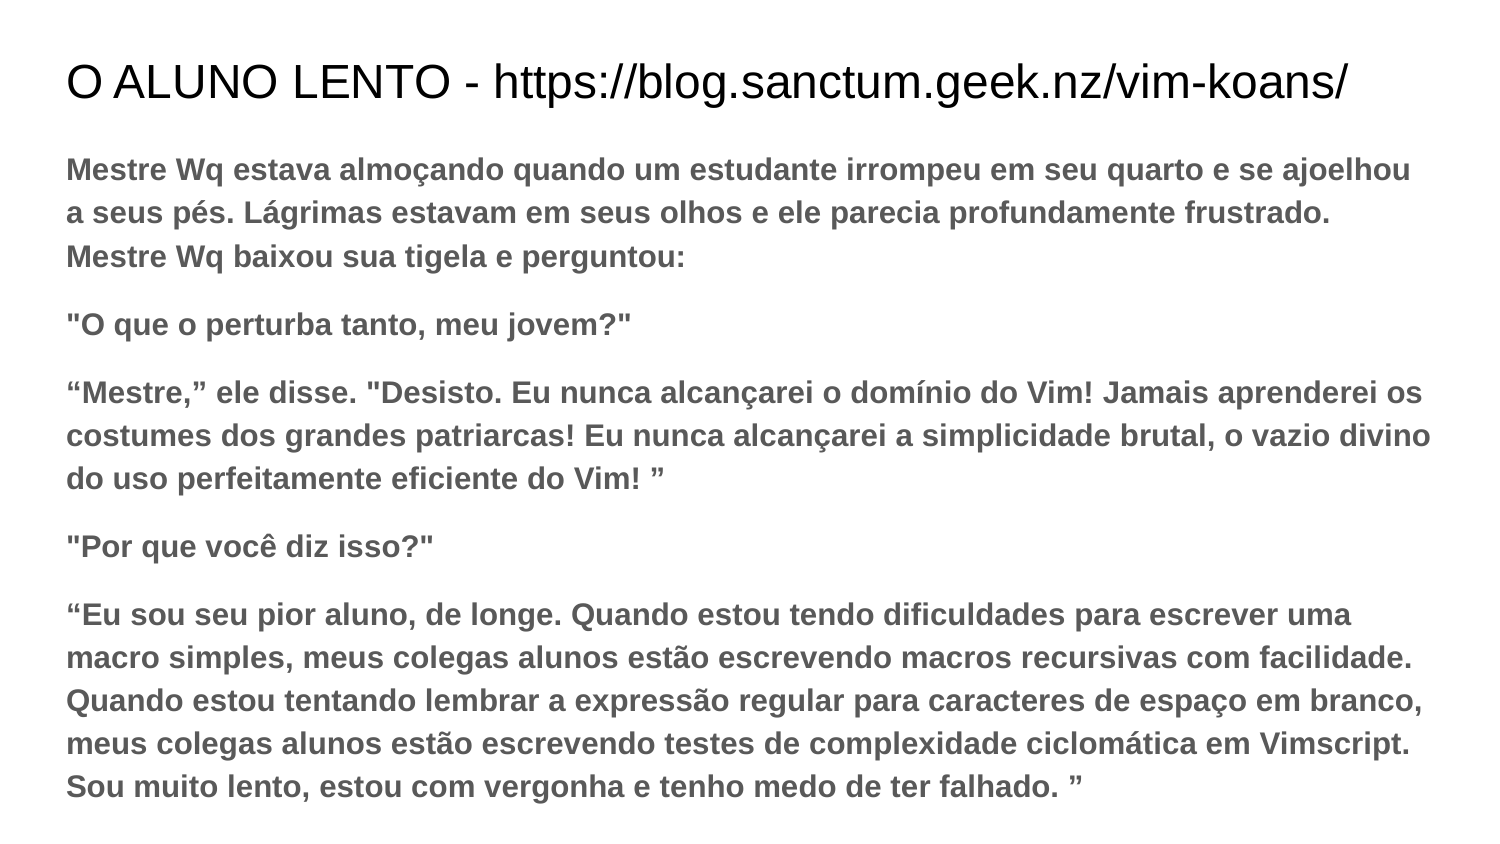

# O ALUNO LENTO - https://blog.sanctum.geek.nz/vim-koans/
Mestre Wq estava almoçando quando um estudante irrompeu em seu quarto e se ajoelhou a seus pés. Lágrimas estavam em seus olhos e ele parecia profundamente frustrado. Mestre Wq baixou sua tigela e perguntou:
"O que o perturba tanto, meu jovem?"
“Mestre,” ele disse. "Desisto. Eu nunca alcançarei o domínio do Vim! Jamais aprenderei os costumes dos grandes patriarcas! Eu nunca alcançarei a simplicidade brutal, o vazio divino do uso perfeitamente eficiente do Vim! ”
"Por que você diz isso?"
“Eu sou seu pior aluno, de longe. Quando estou tendo dificuldades para escrever uma macro simples, meus colegas alunos estão escrevendo macros recursivas com facilidade. Quando estou tentando lembrar a expressão regular para caracteres de espaço em branco, meus colegas alunos estão escrevendo testes de complexidade ciclomática em Vimscript. Sou muito lento, estou com vergonha e tenho medo de ter falhado. ”